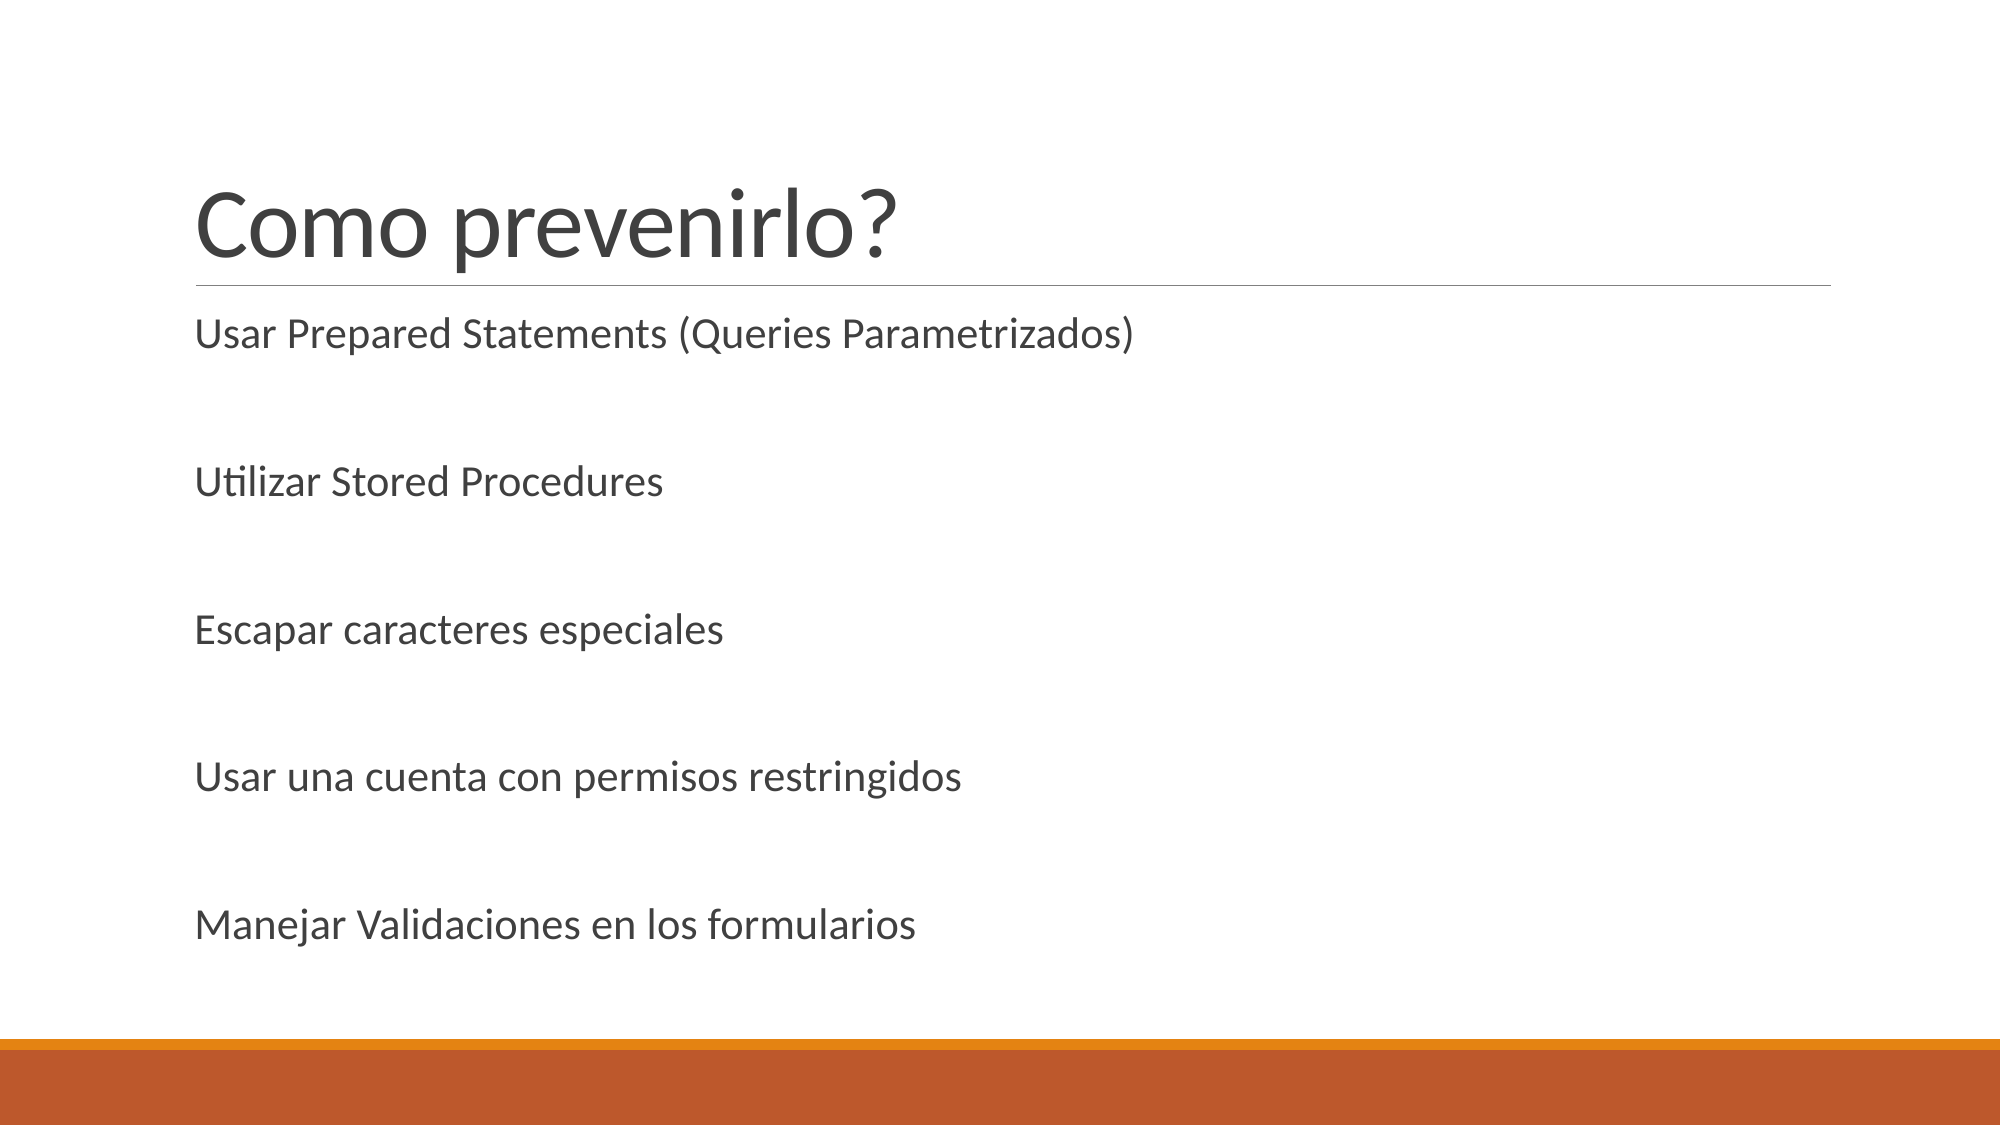

# Como prevenirlo?
Usar Prepared Statements (Queries Parametrizados)

Utilizar Stored Procedures

Escapar caracteres especiales

Usar una cuenta con permisos restringidos

Manejar Validaciones en los formularios